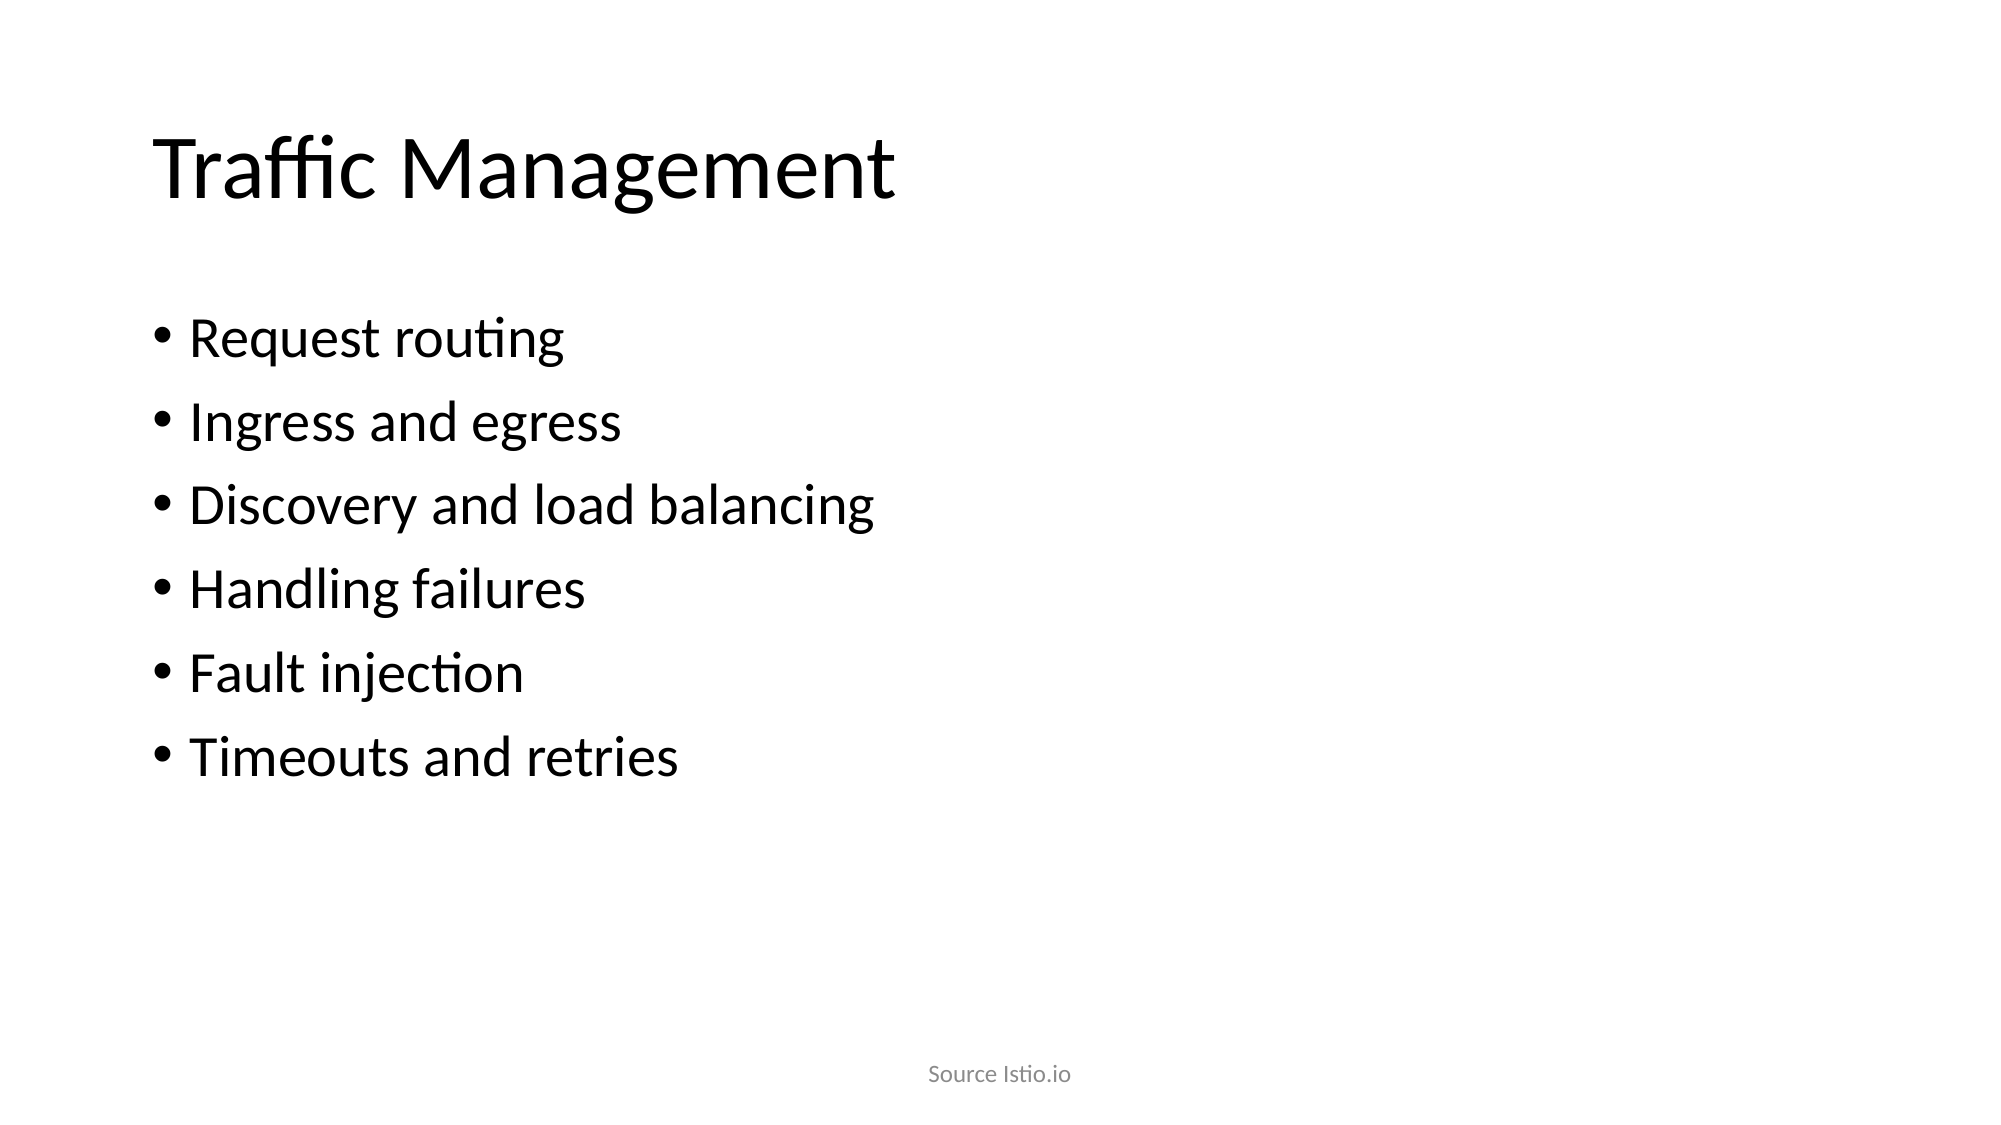

# Traffic Management
Request routing
Ingress and egress
Discovery and load balancing
Handling failures
Fault injection
Timeouts and retries

Source Istio.io